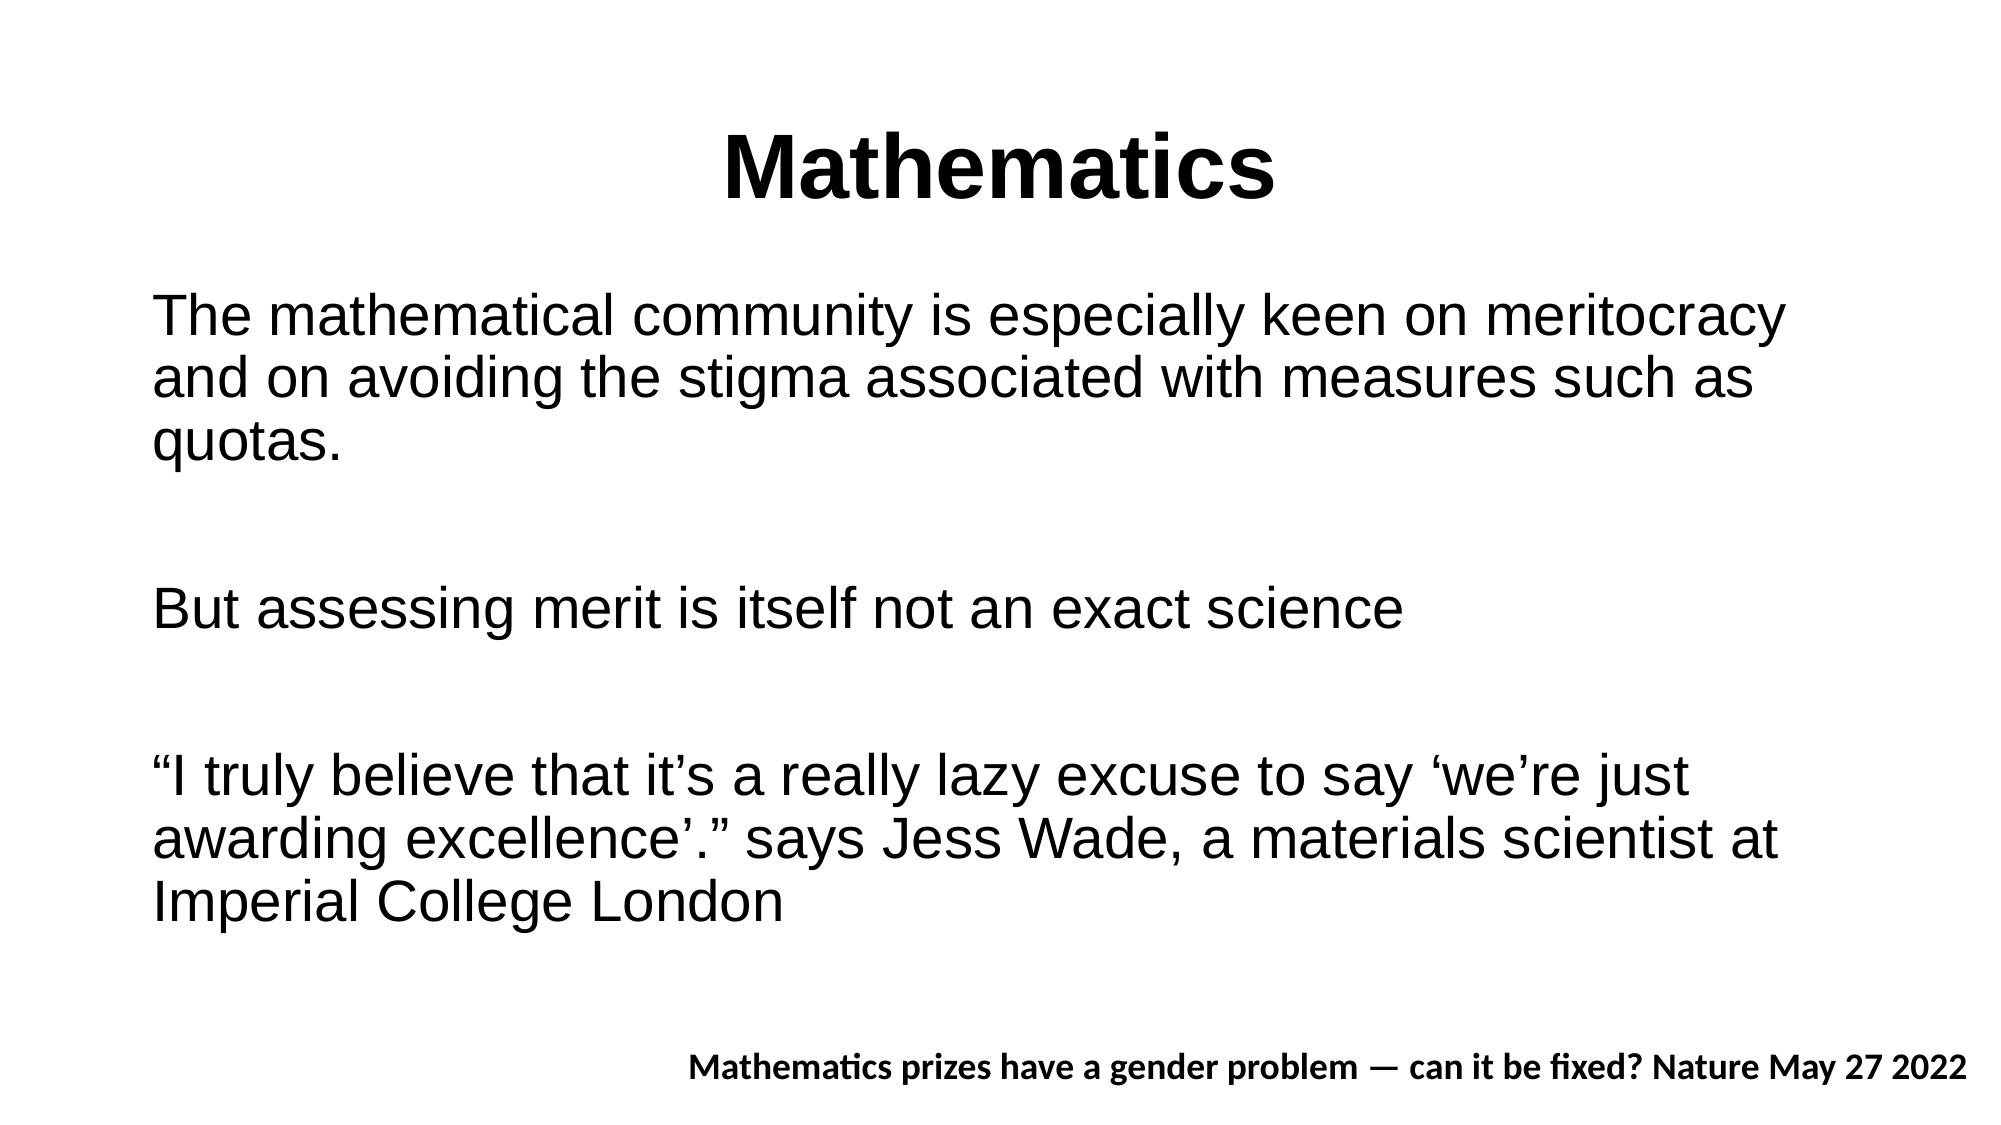

# Mathematics
The mathematical community is especially keen on meritocracy and on avoiding the stigma associated with measures such as quotas.

But assessing merit is itself not an exact science

“I truly believe that it’s a really lazy excuse to say ‘we’re just awarding excellence’.” says Jess Wade, a materials scientist at Imperial College London
Mathematics prizes have a gender problem — can it be fixed? Nature May 27 2022